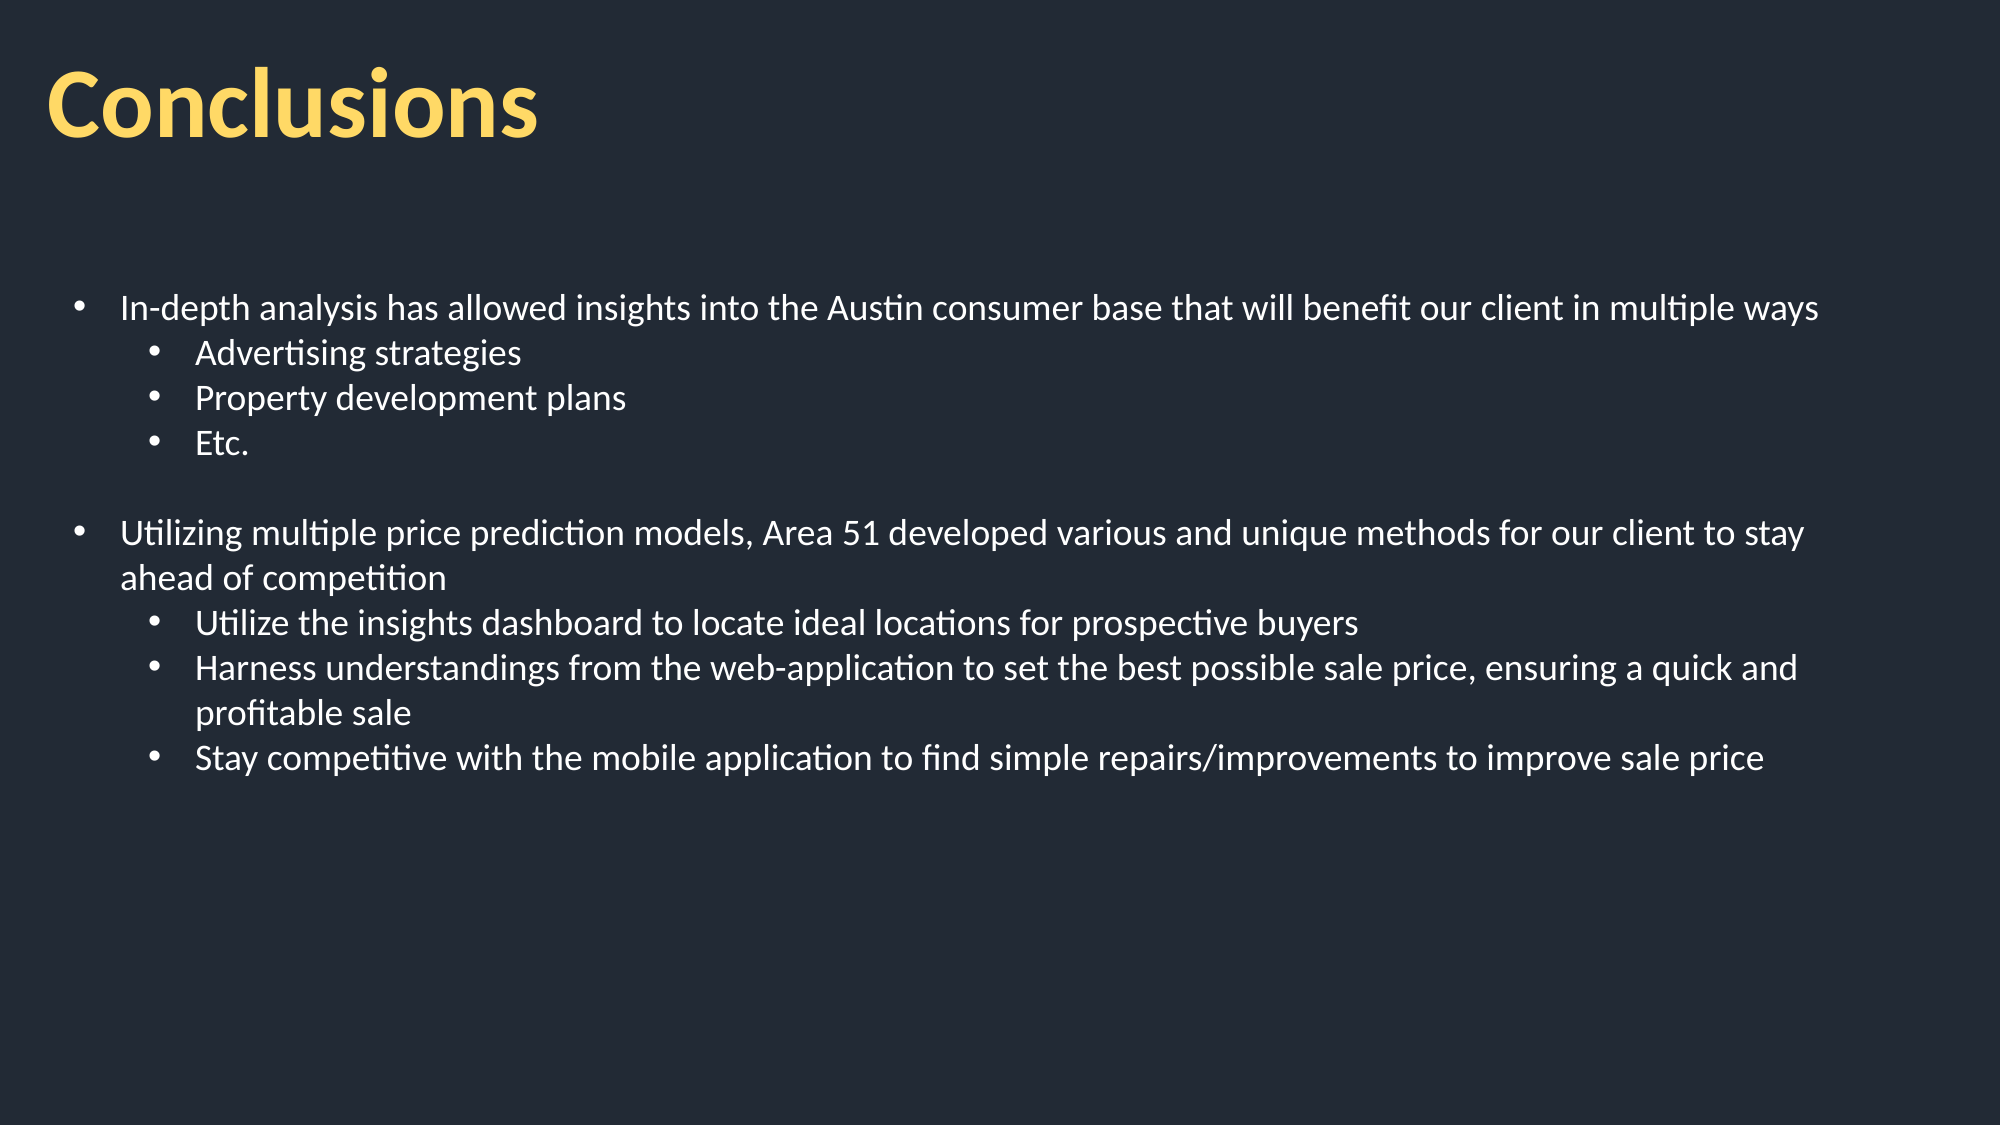

Conclusions
In-depth analysis has allowed insights into the Austin consumer base that will benefit our client in multiple ways
Advertising strategies
Property development plans
Etc.

Utilizing multiple price prediction models, Area 51 developed various and unique methods for our client to stay ahead of competition
Utilize the insights dashboard to locate ideal locations for prospective buyers
Harness understandings from the web-application to set the best possible sale price, ensuring a quick and profitable sale
Stay competitive with the mobile application to find simple repairs/improvements to improve sale price